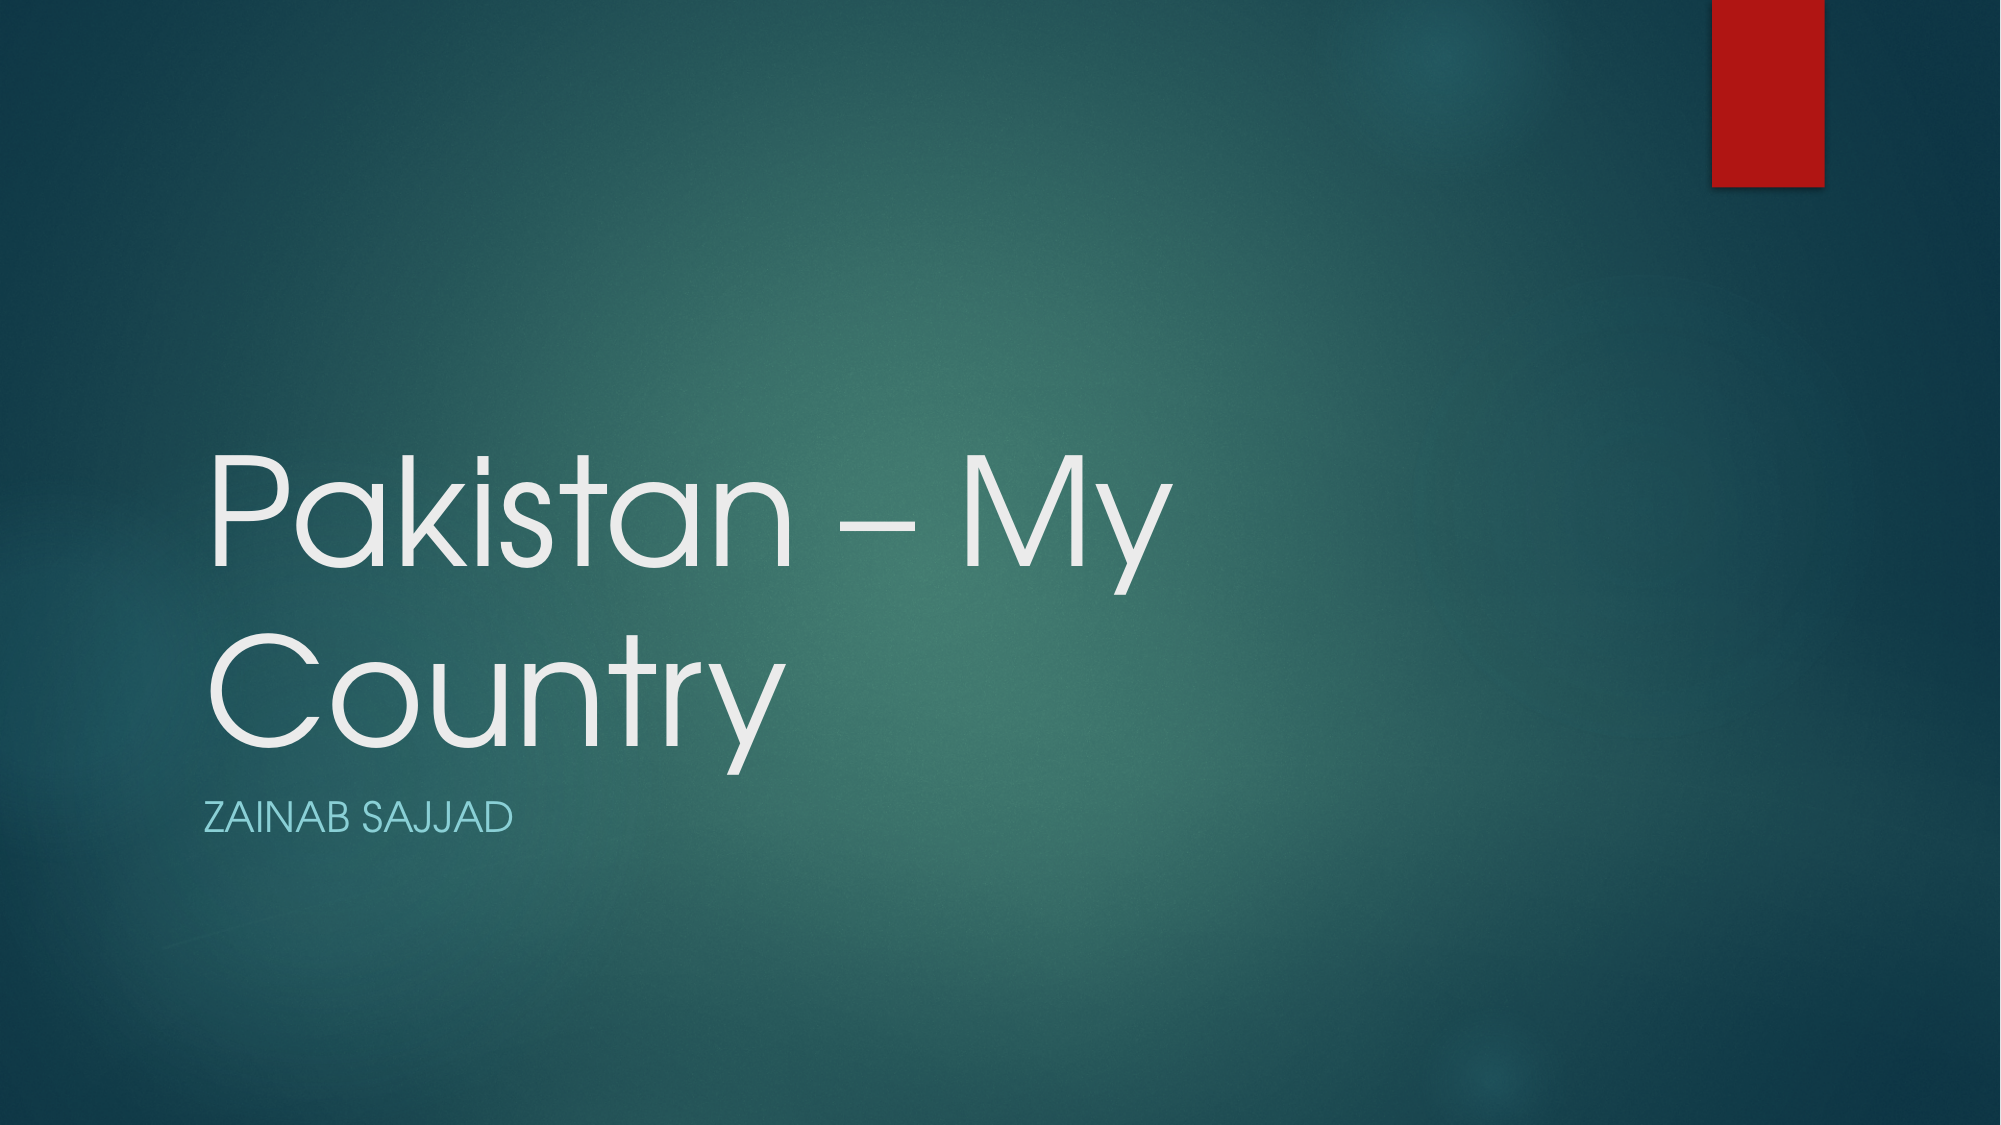

# Pakistan – My Country
Zainab Sajjad